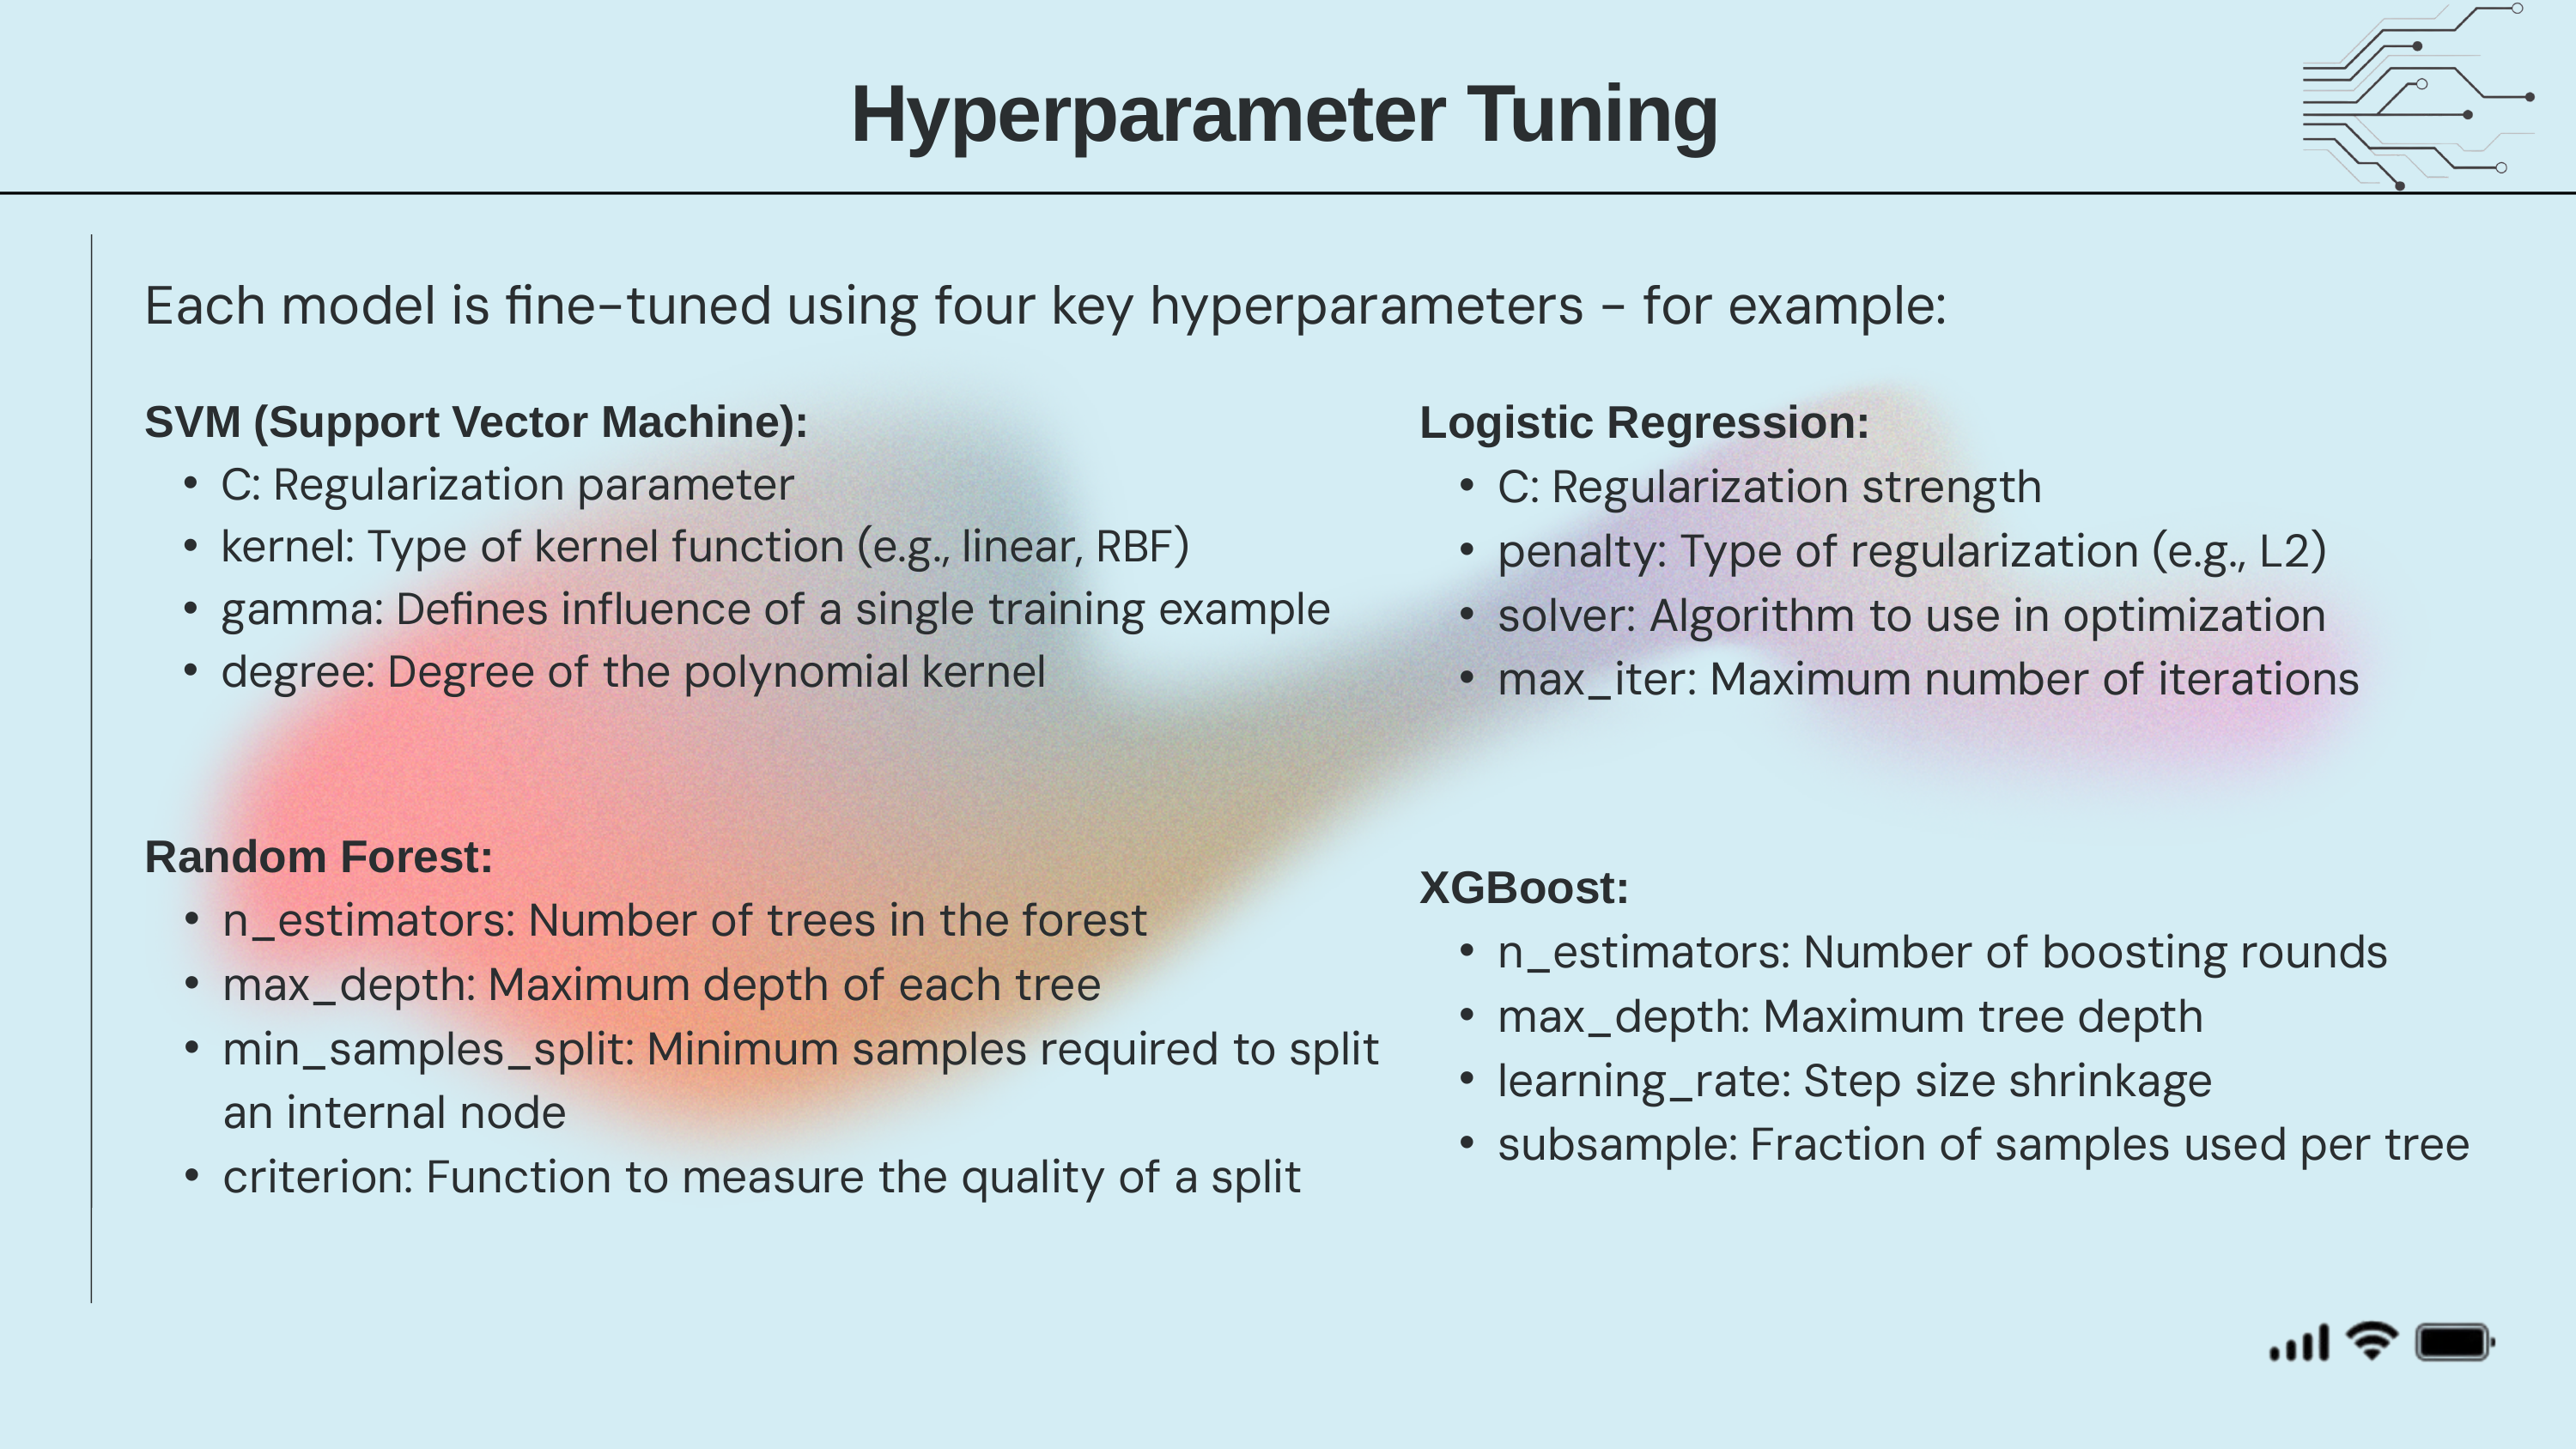

Hyperparameter Tuning

Each model is fine-tuned using four key hyperparameters - for example:

SVM (Support Vector Machine):
C: Regularization parameter
kernel: Type of kernel function (e.g., linear, RBF)
gamma: Defines influence of a single training example
degree: Degree of the polynomial kernel
Logistic Regression:
C: Regularization strength
penalty: Type of regularization (e.g., L2)
solver: Algorithm to use in optimization
max_iter: Maximum number of iterations
Random Forest:
n_estimators: Number of trees in the forest
max_depth: Maximum depth of each tree
min_samples_split: Minimum samples required to split an internal node
criterion: Function to measure the quality of a split
XGBoost:
n_estimators: Number of boosting rounds
max_depth: Maximum tree depth
learning_rate: Step size shrinkage
subsample: Fraction of samples used per tree